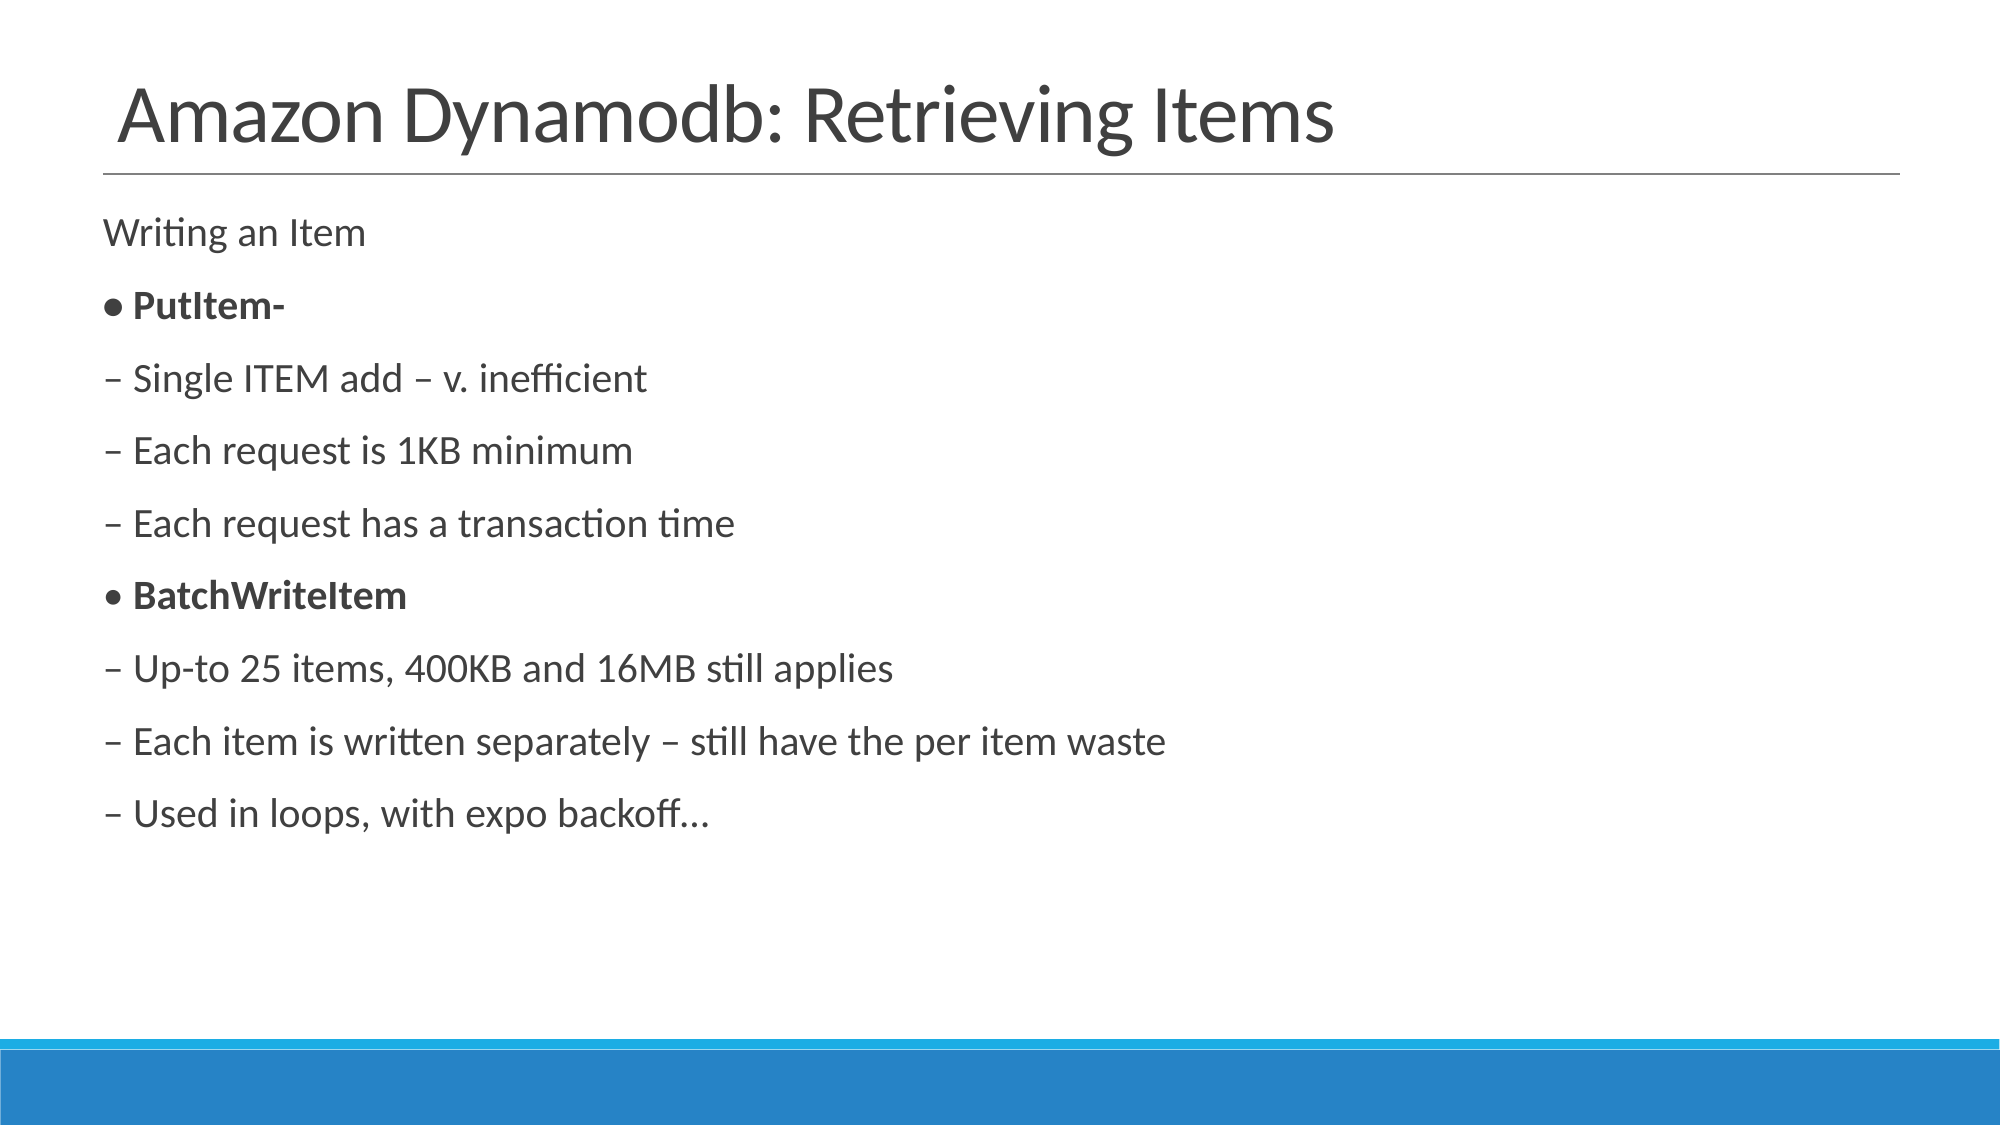

# Amazon Dynamodb: Retrieving Items
Writing an Item
• PutItem-
– Single ITEM add – v. inefficient
– Each request is 1KB minimum
– Each request has a transaction time
• BatchWriteItem
– Up-to 25 items, 400KB and 16MB still applies
– Each item is written separately – still have the per item waste
– Used in loops, with expo backoff…